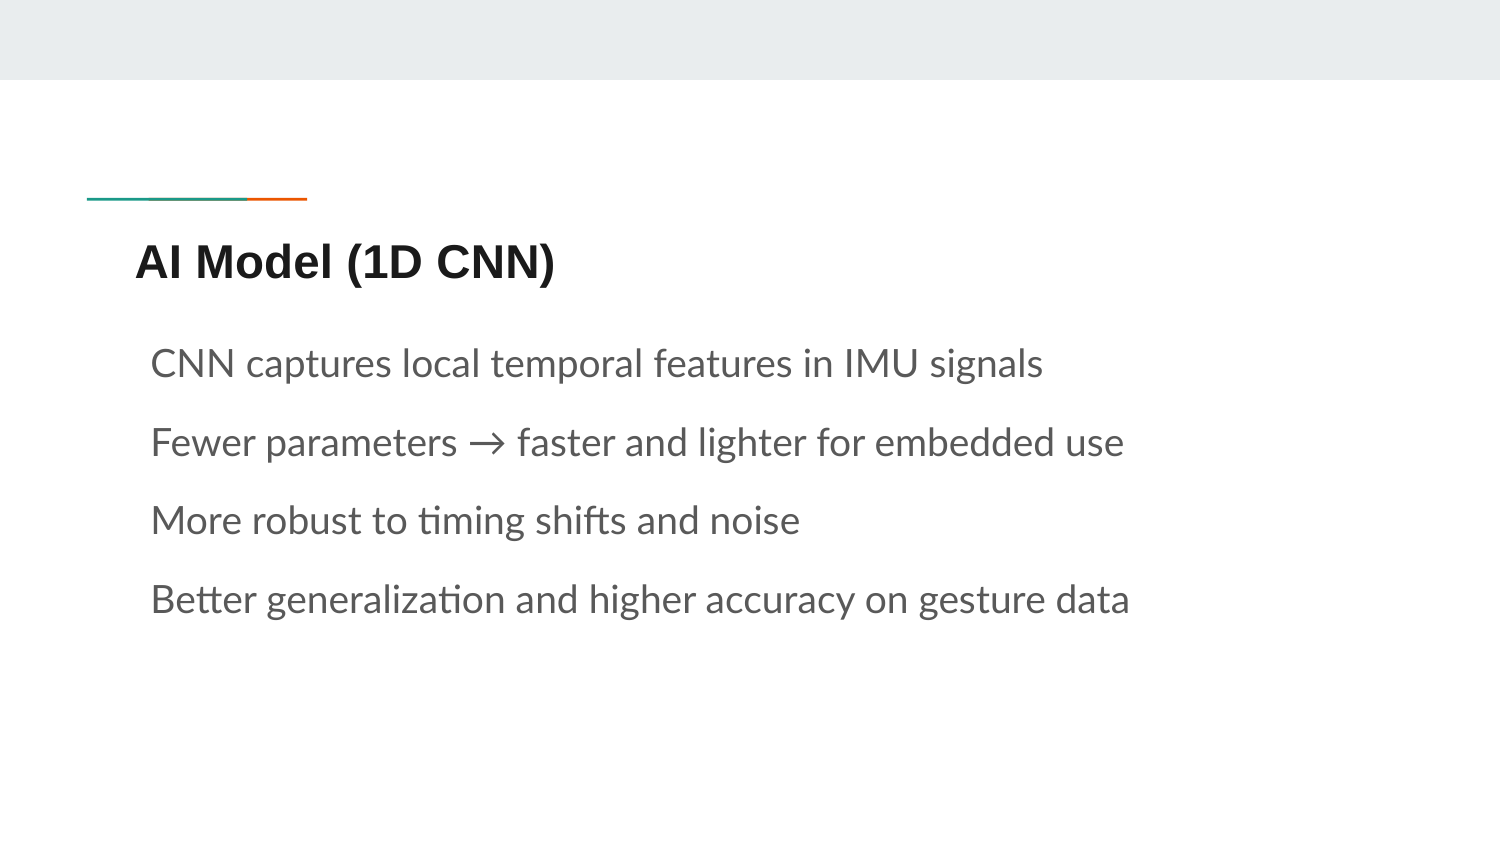

# AI Model (1D CNN)
CNN captures local temporal features in IMU signals
Fewer parameters → faster and lighter for embedded use
More robust to timing shifts and noise
Better generalization and higher accuracy on gesture data